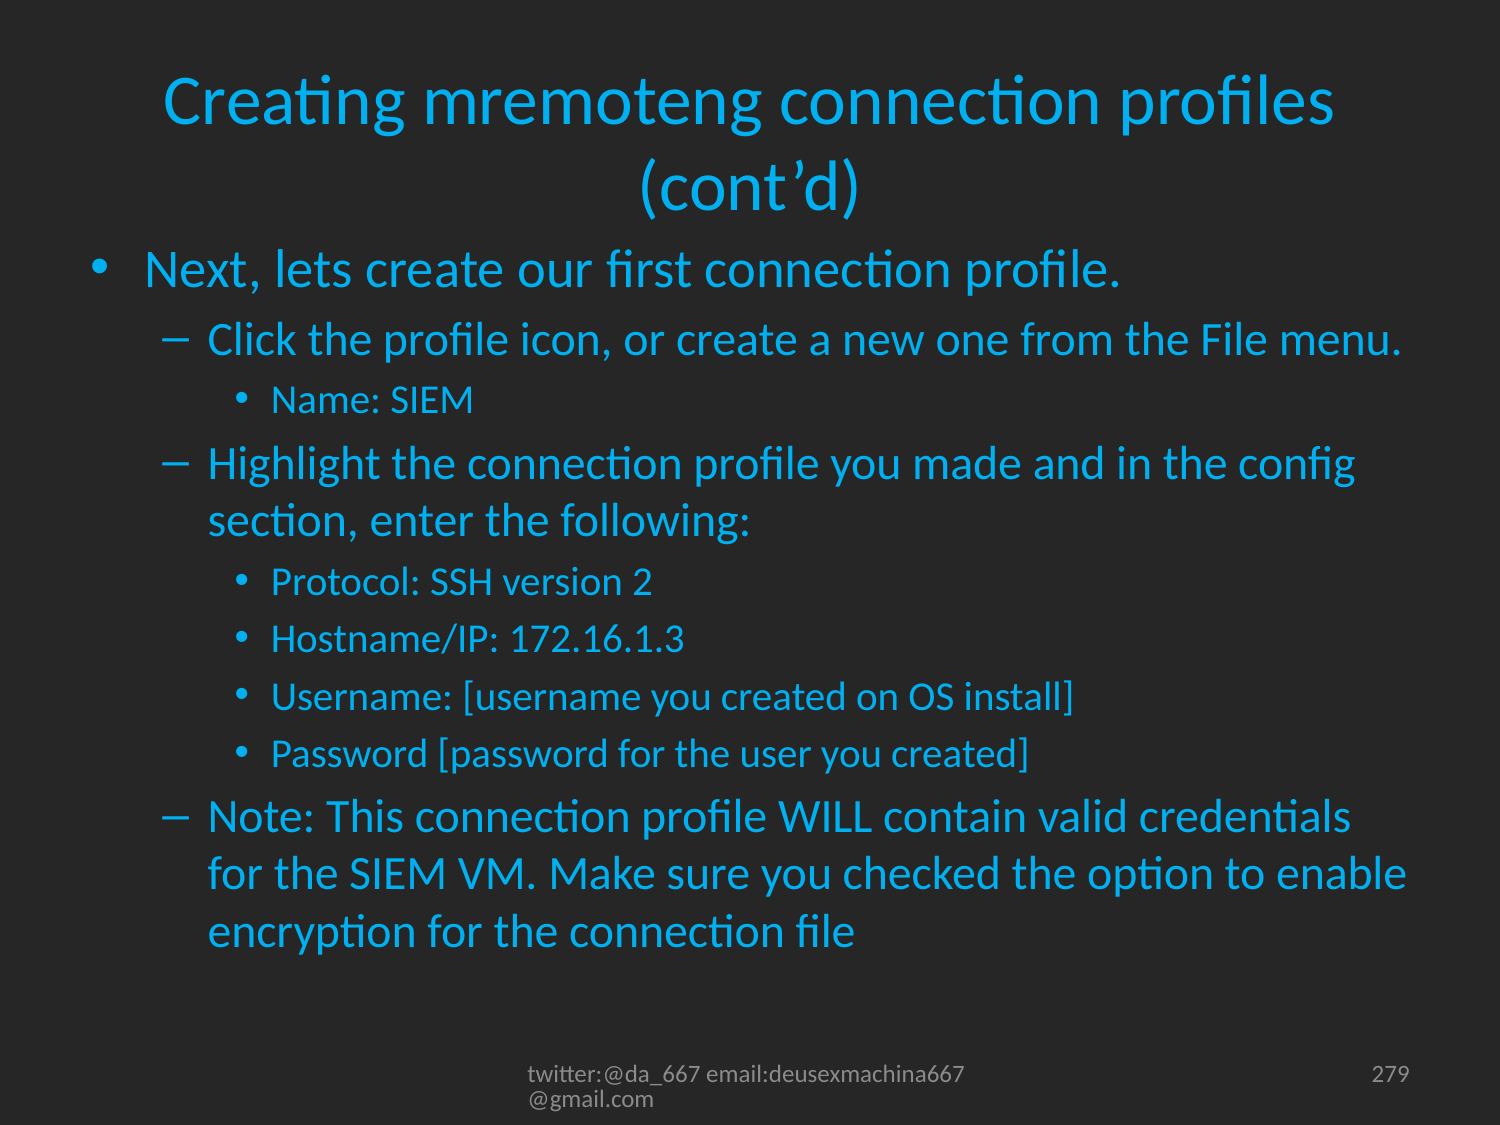

# Creating mremoteng connection profiles (cont’d)
Next, lets create our first connection profile.
Click the profile icon, or create a new one from the File menu.
Name: SIEM
Highlight the connection profile you made and in the config section, enter the following:
Protocol: SSH version 2
Hostname/IP: 172.16.1.3
Username: [username you created on OS install]
Password [password for the user you created]
Note: This connection profile WILL contain valid credentials for the SIEM VM. Make sure you checked the option to enable encryption for the connection file
twitter:@da_667 email:deusexmachina667@gmail.com
279